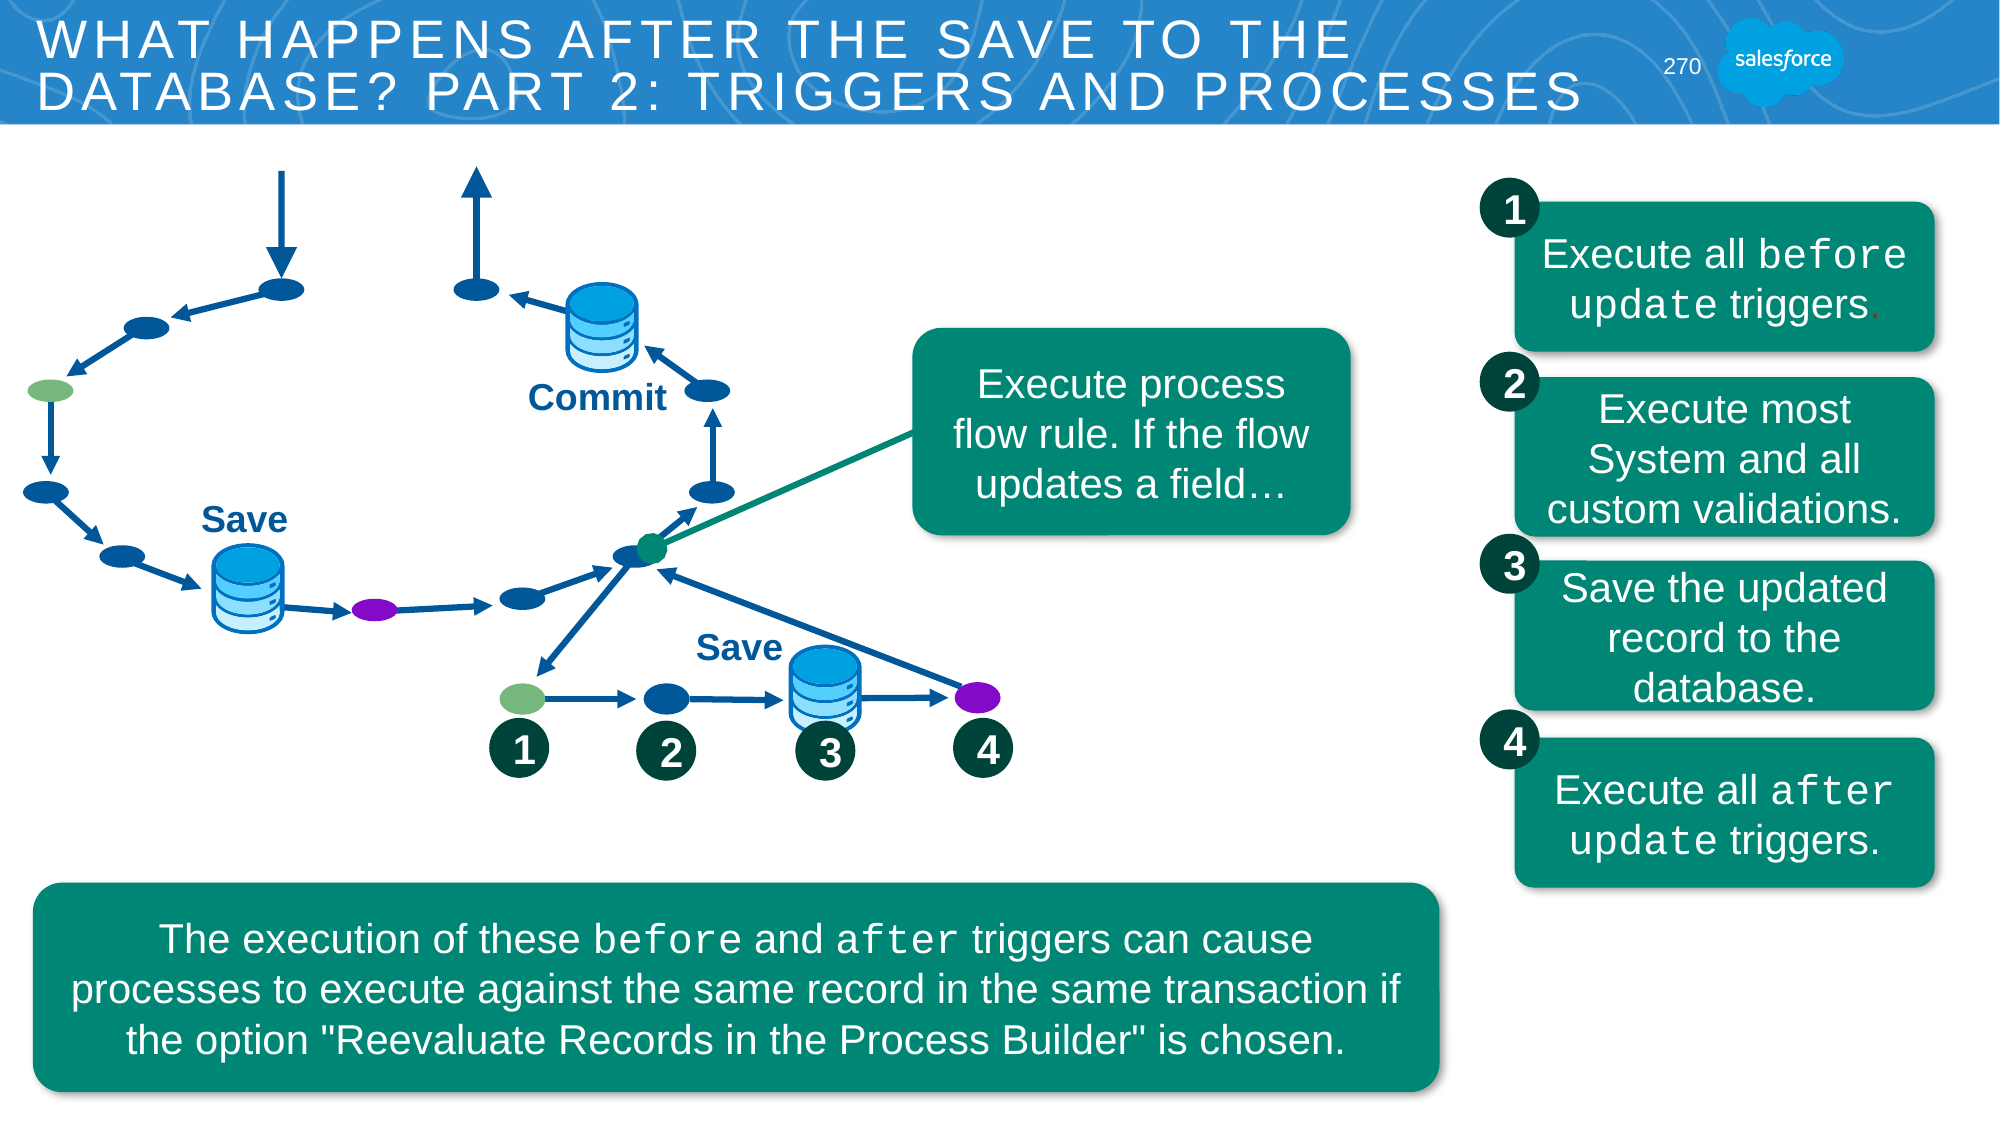

# What Happens After the Save to the Database? Part 2: Triggers and Processes
270

Commit

Save

1
Execute all before update triggers.
Execute process flow rule. If the flow updates a field…
2
Execute most System and all custom validations.
3
Save the updated record to the database.
Save

4
Execute all after update triggers.
1
4
2
3
The execution of these before and after triggers can cause processes to execute against the same record in the same transaction if the option "Reevaluate Records in the Process Builder" is chosen.